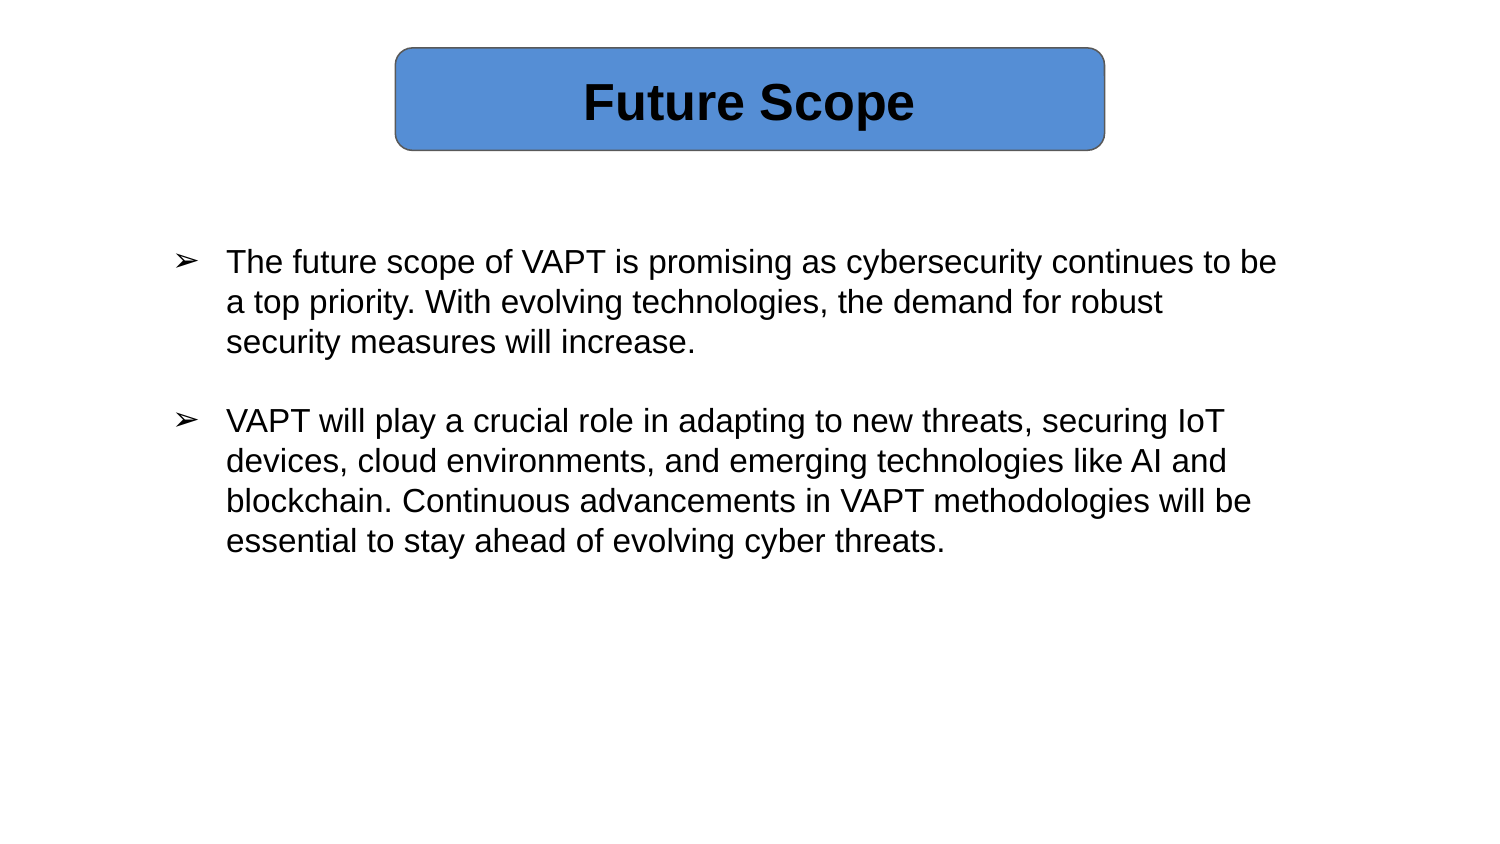

Future Scope
The future scope of VAPT is promising as cybersecurity continues to be a top priority. With evolving technologies, the demand for robust security measures will increase.

VAPT will play a crucial role in adapting to new threats, securing IoT devices, cloud environments, and emerging technologies like AI and blockchain. Continuous advancements in VAPT methodologies will be essential to stay ahead of evolving cyber threats.